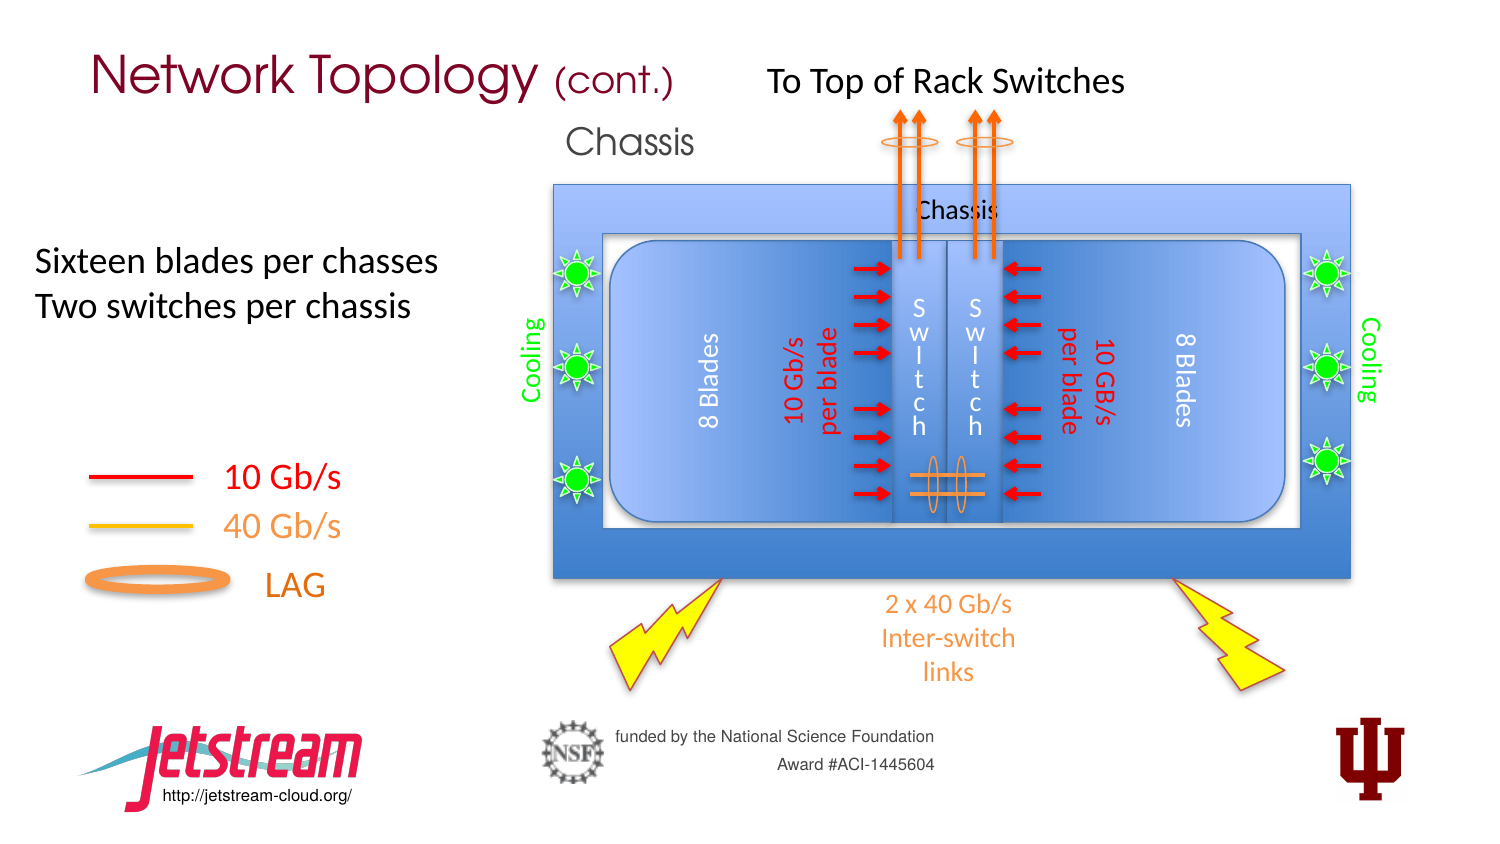

# Network Topology (cont.) Chassis
To Top of Rack Switches

Chassis
8 Blades

S
w
I
t
c
h

S
w
I
t
c
h

8 Blades

Cooling
Cooling
10 Gb/s
per blade
10 GB/s
per blade

2 x 40 Gb/s
Inter-switch
links

Sixteen blades per chasses
Two switches per chassis
10 Gb/s
40 Gb/s
LAG